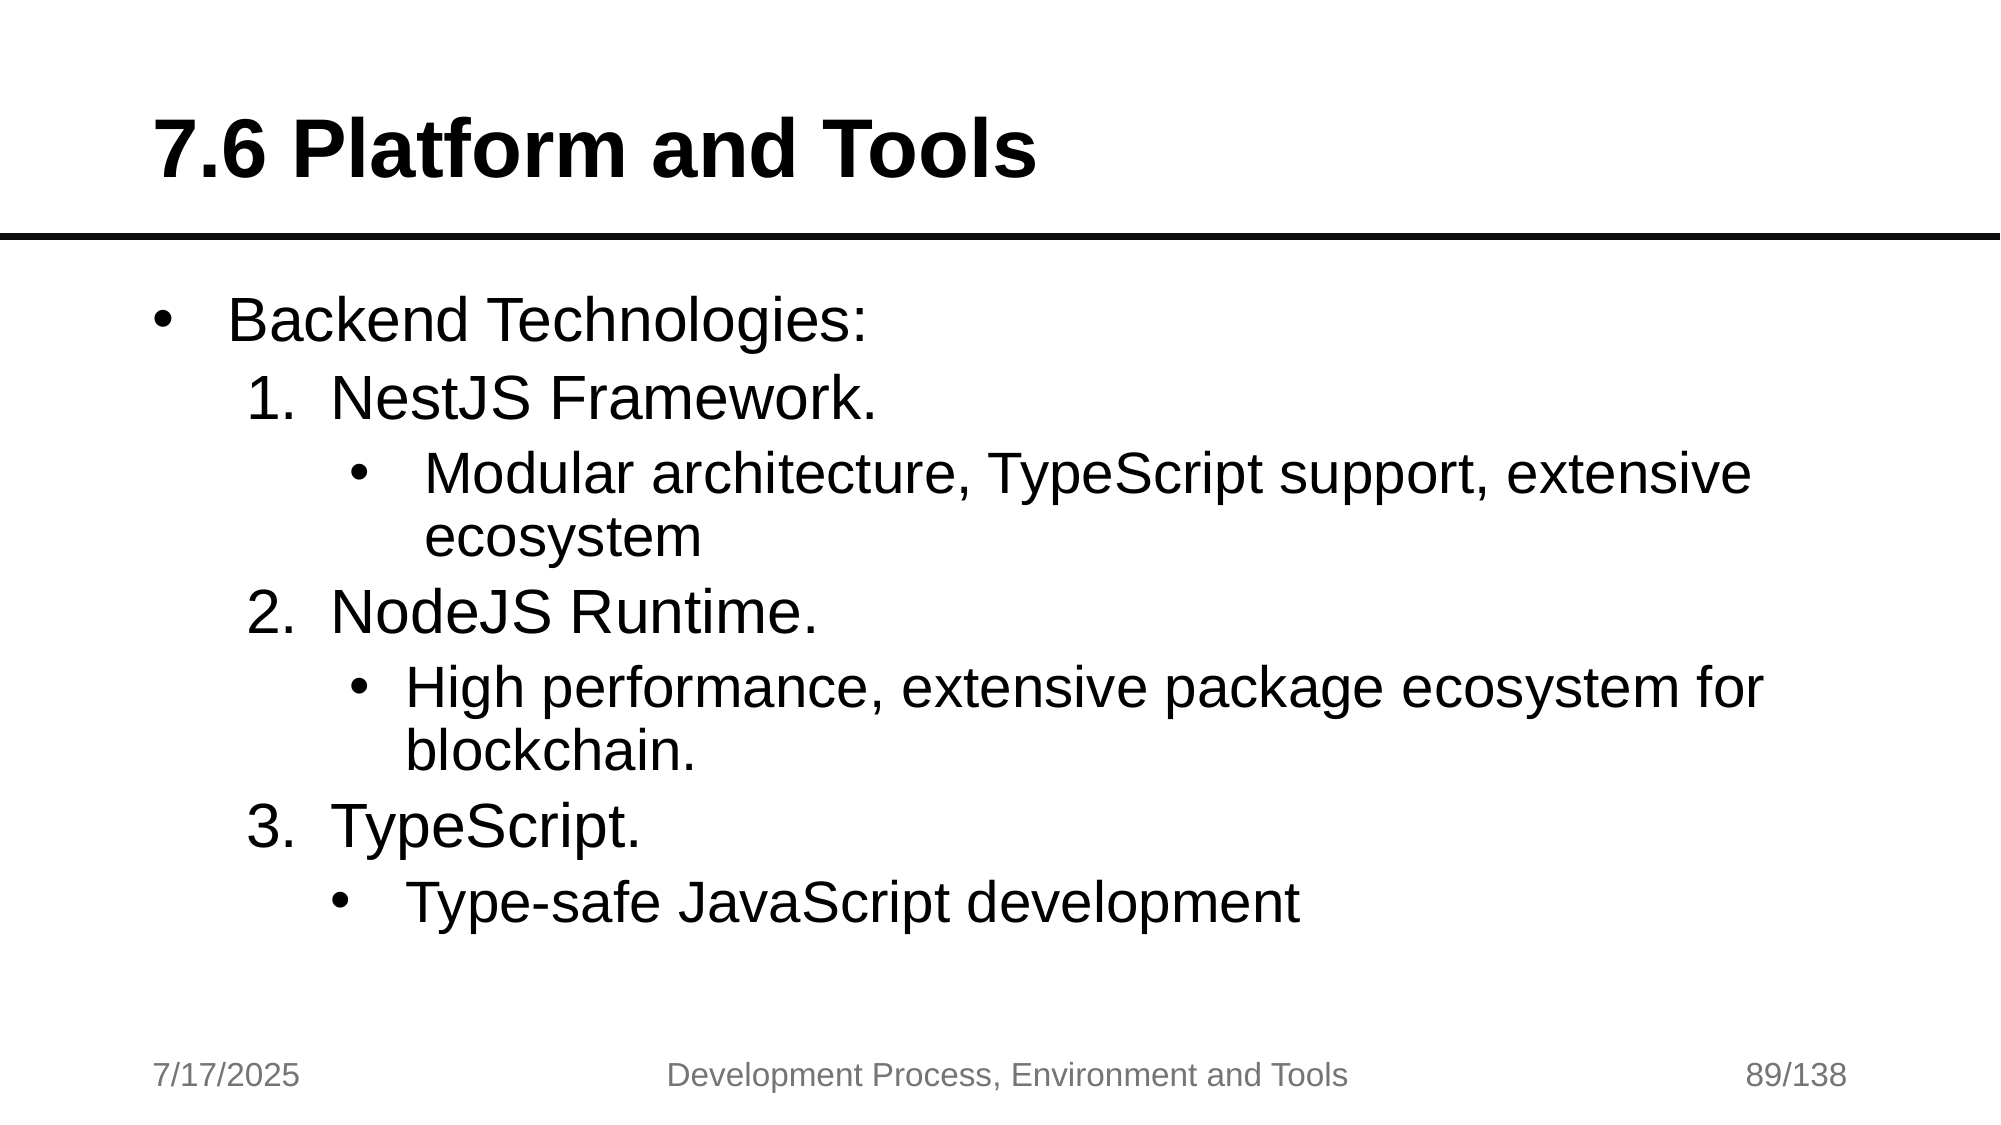

# 7.6 Platform and Tools
Backend Technologies:
NestJS Framework.
Modular architecture, TypeScript support, extensive ecosystem
NodeJS Runtime.
High performance, extensive package ecosystem for blockchain.
TypeScript.
Type-safe JavaScript development
7/17/2025
Development Process, Environment and Tools
89/138